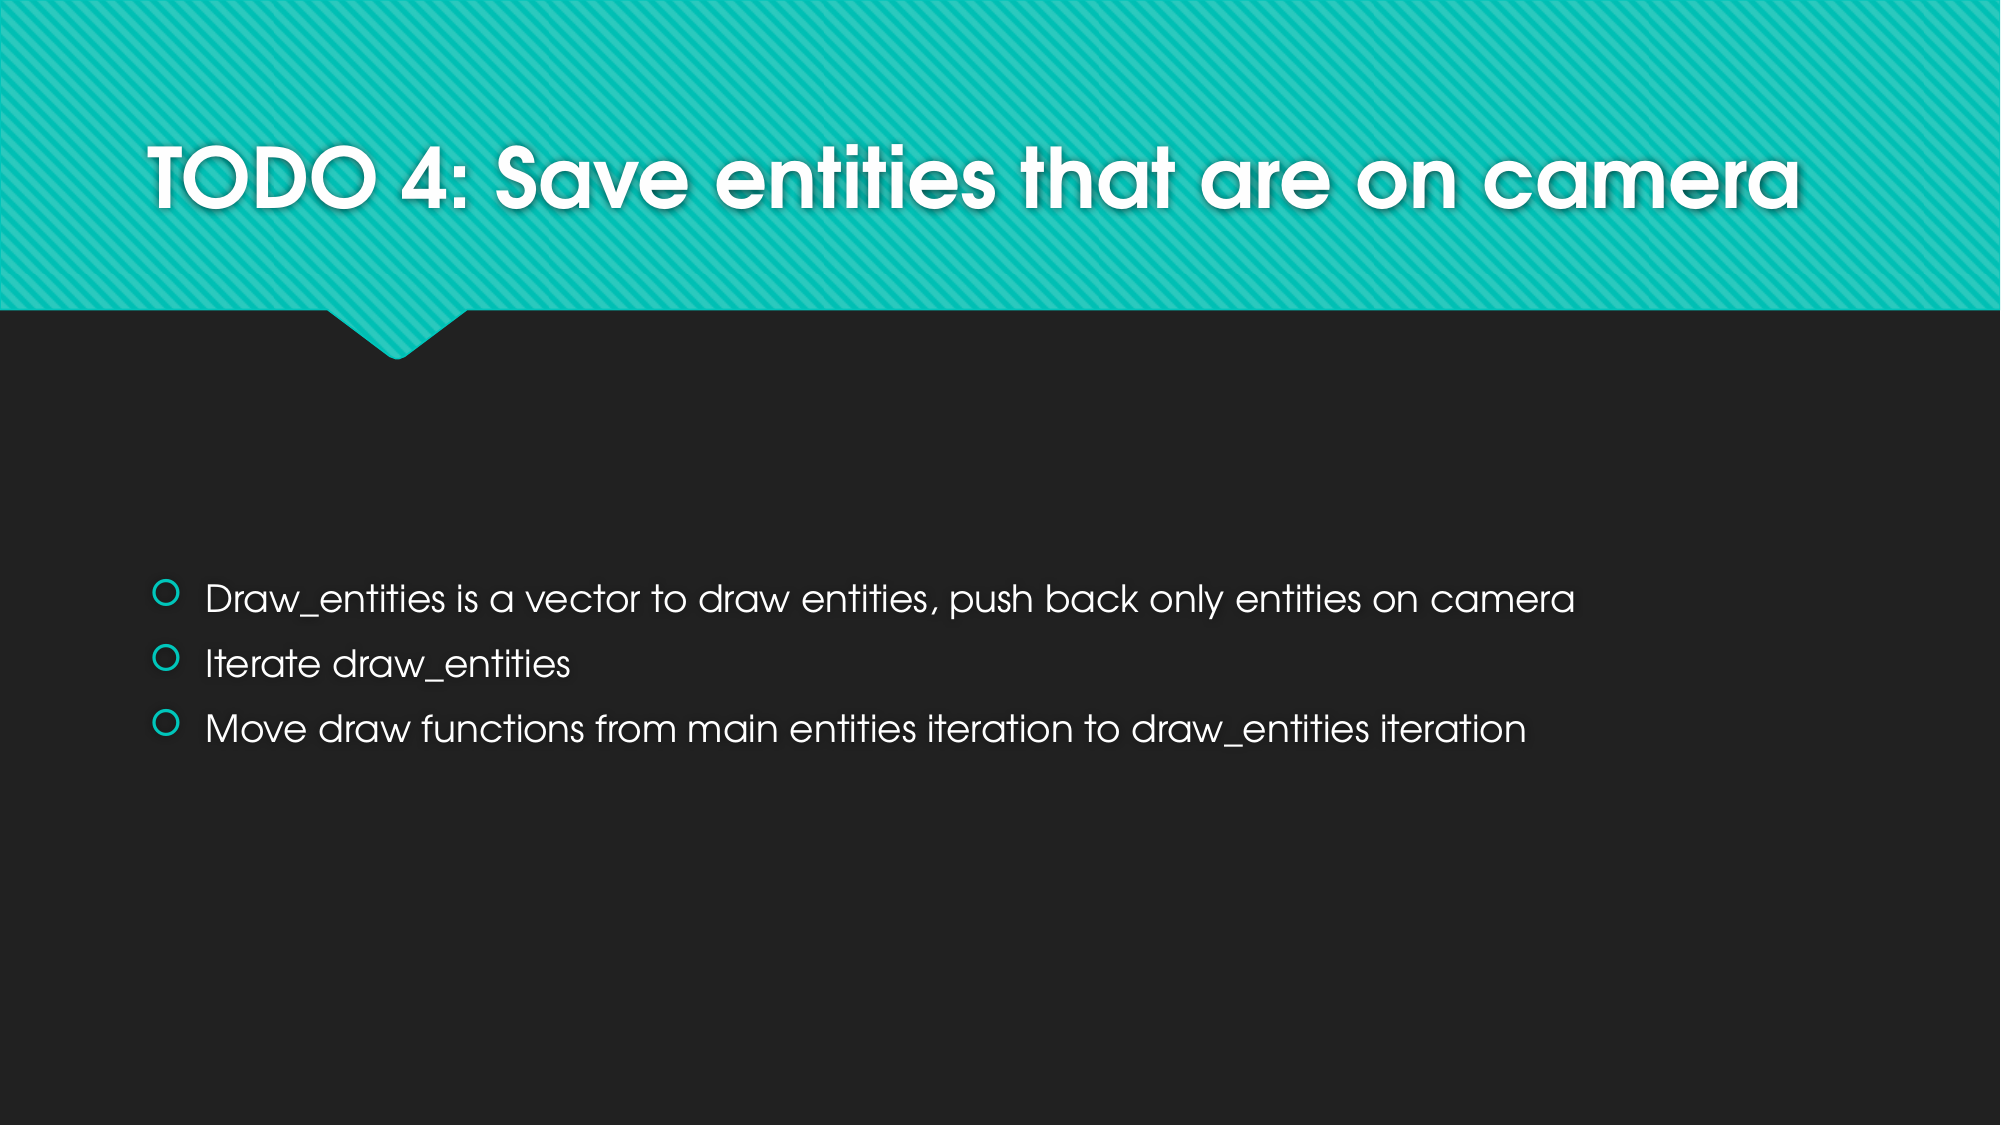

# TODO 4: Save entities that are on camera
Draw_entities is a vector to draw entities, push back only entities on camera
Iterate draw_entities
Move draw functions from main entities iteration to draw_entities iteration